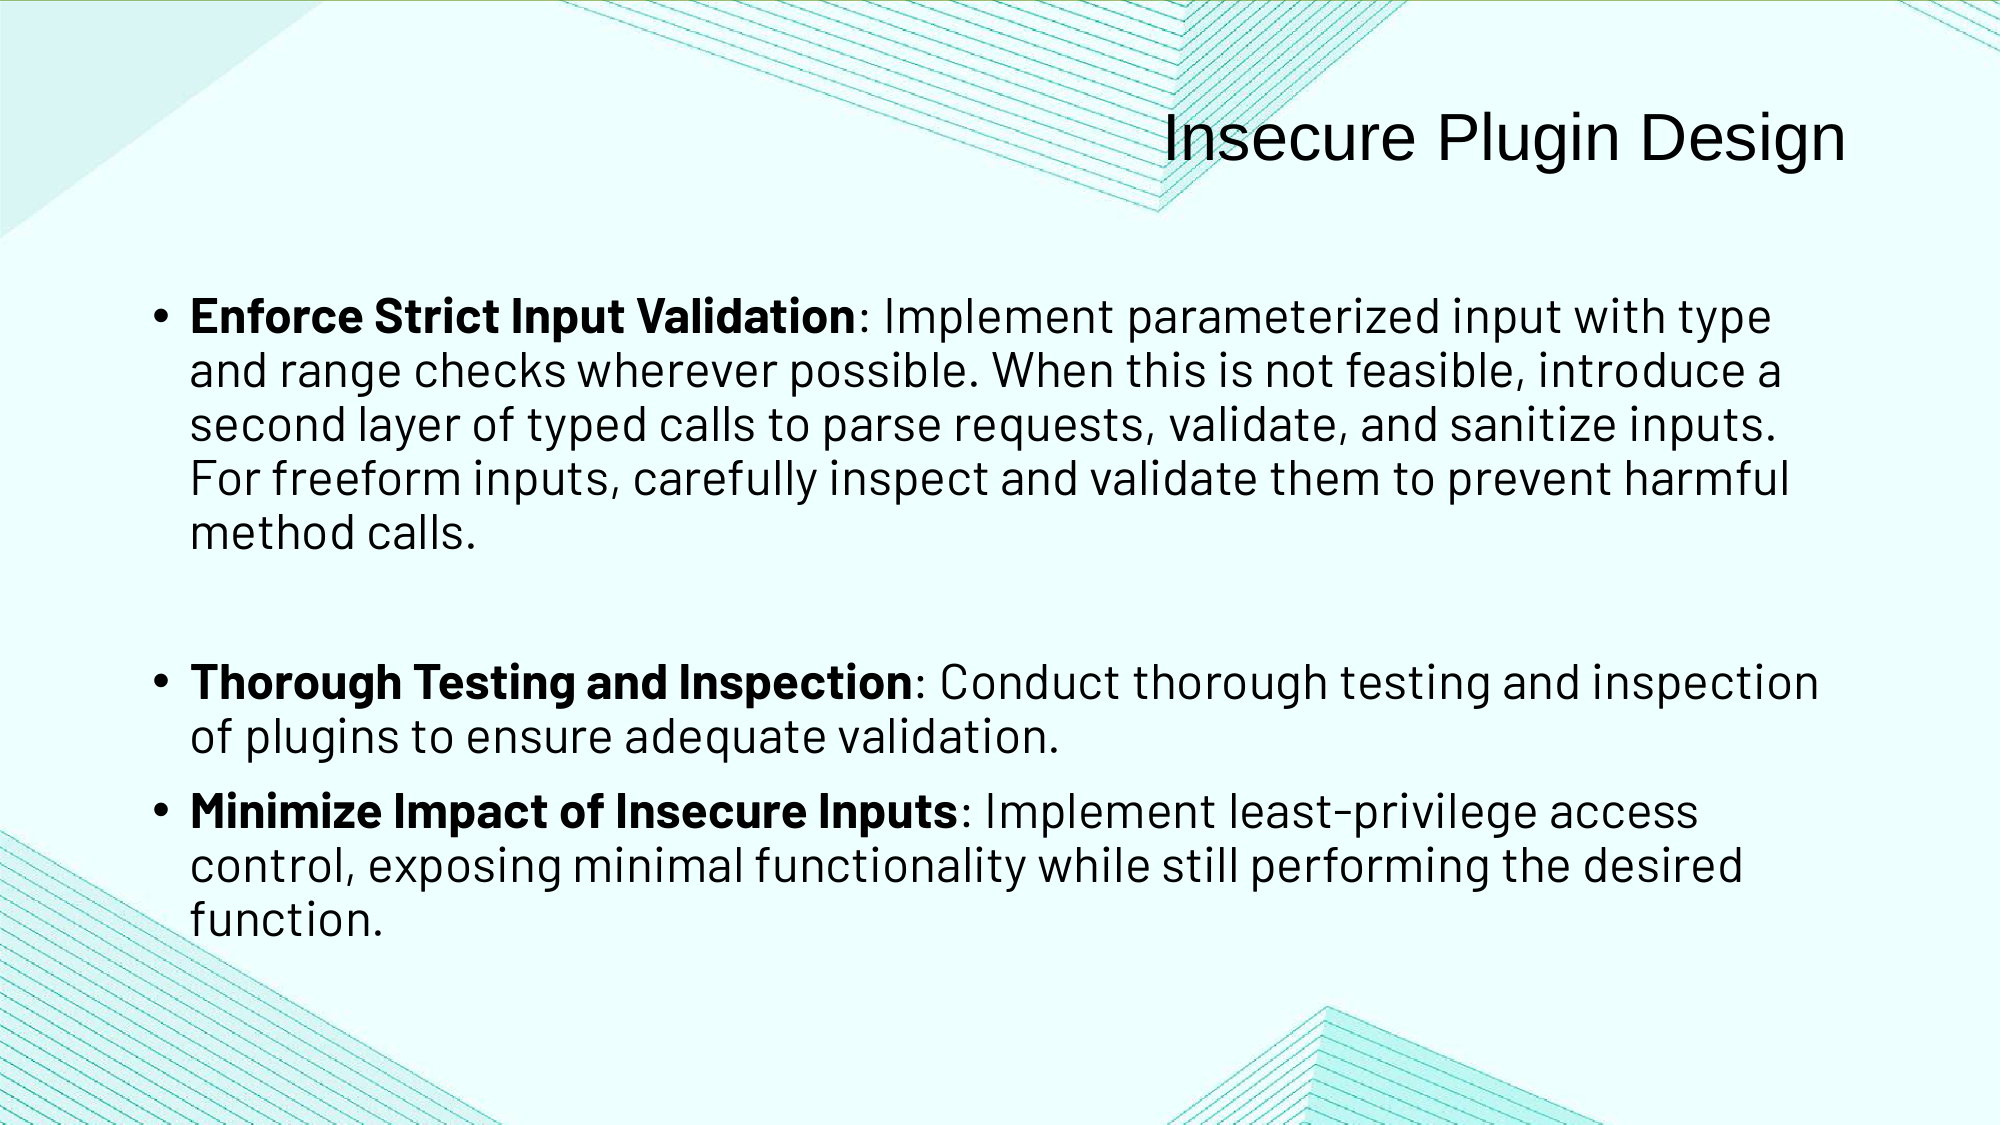

Insecure Plugin Design

Enforce Strict Input Validation: Implement parameterized input with type and range checks wherever possible. When this is not feasible, introduce a second layer of typed calls to parse requests, validate, and sanitize inputs. For freeform inputs, carefully inspect and validate them to prevent harmful method calls.

Thorough Testing and Inspection: Conduct thorough testing and inspection of plugins to ensure adequate validation.
Minimize Impact of Insecure Inputs: Implement least-privilege access control, exposing minimal functionality while still performing the desired function.